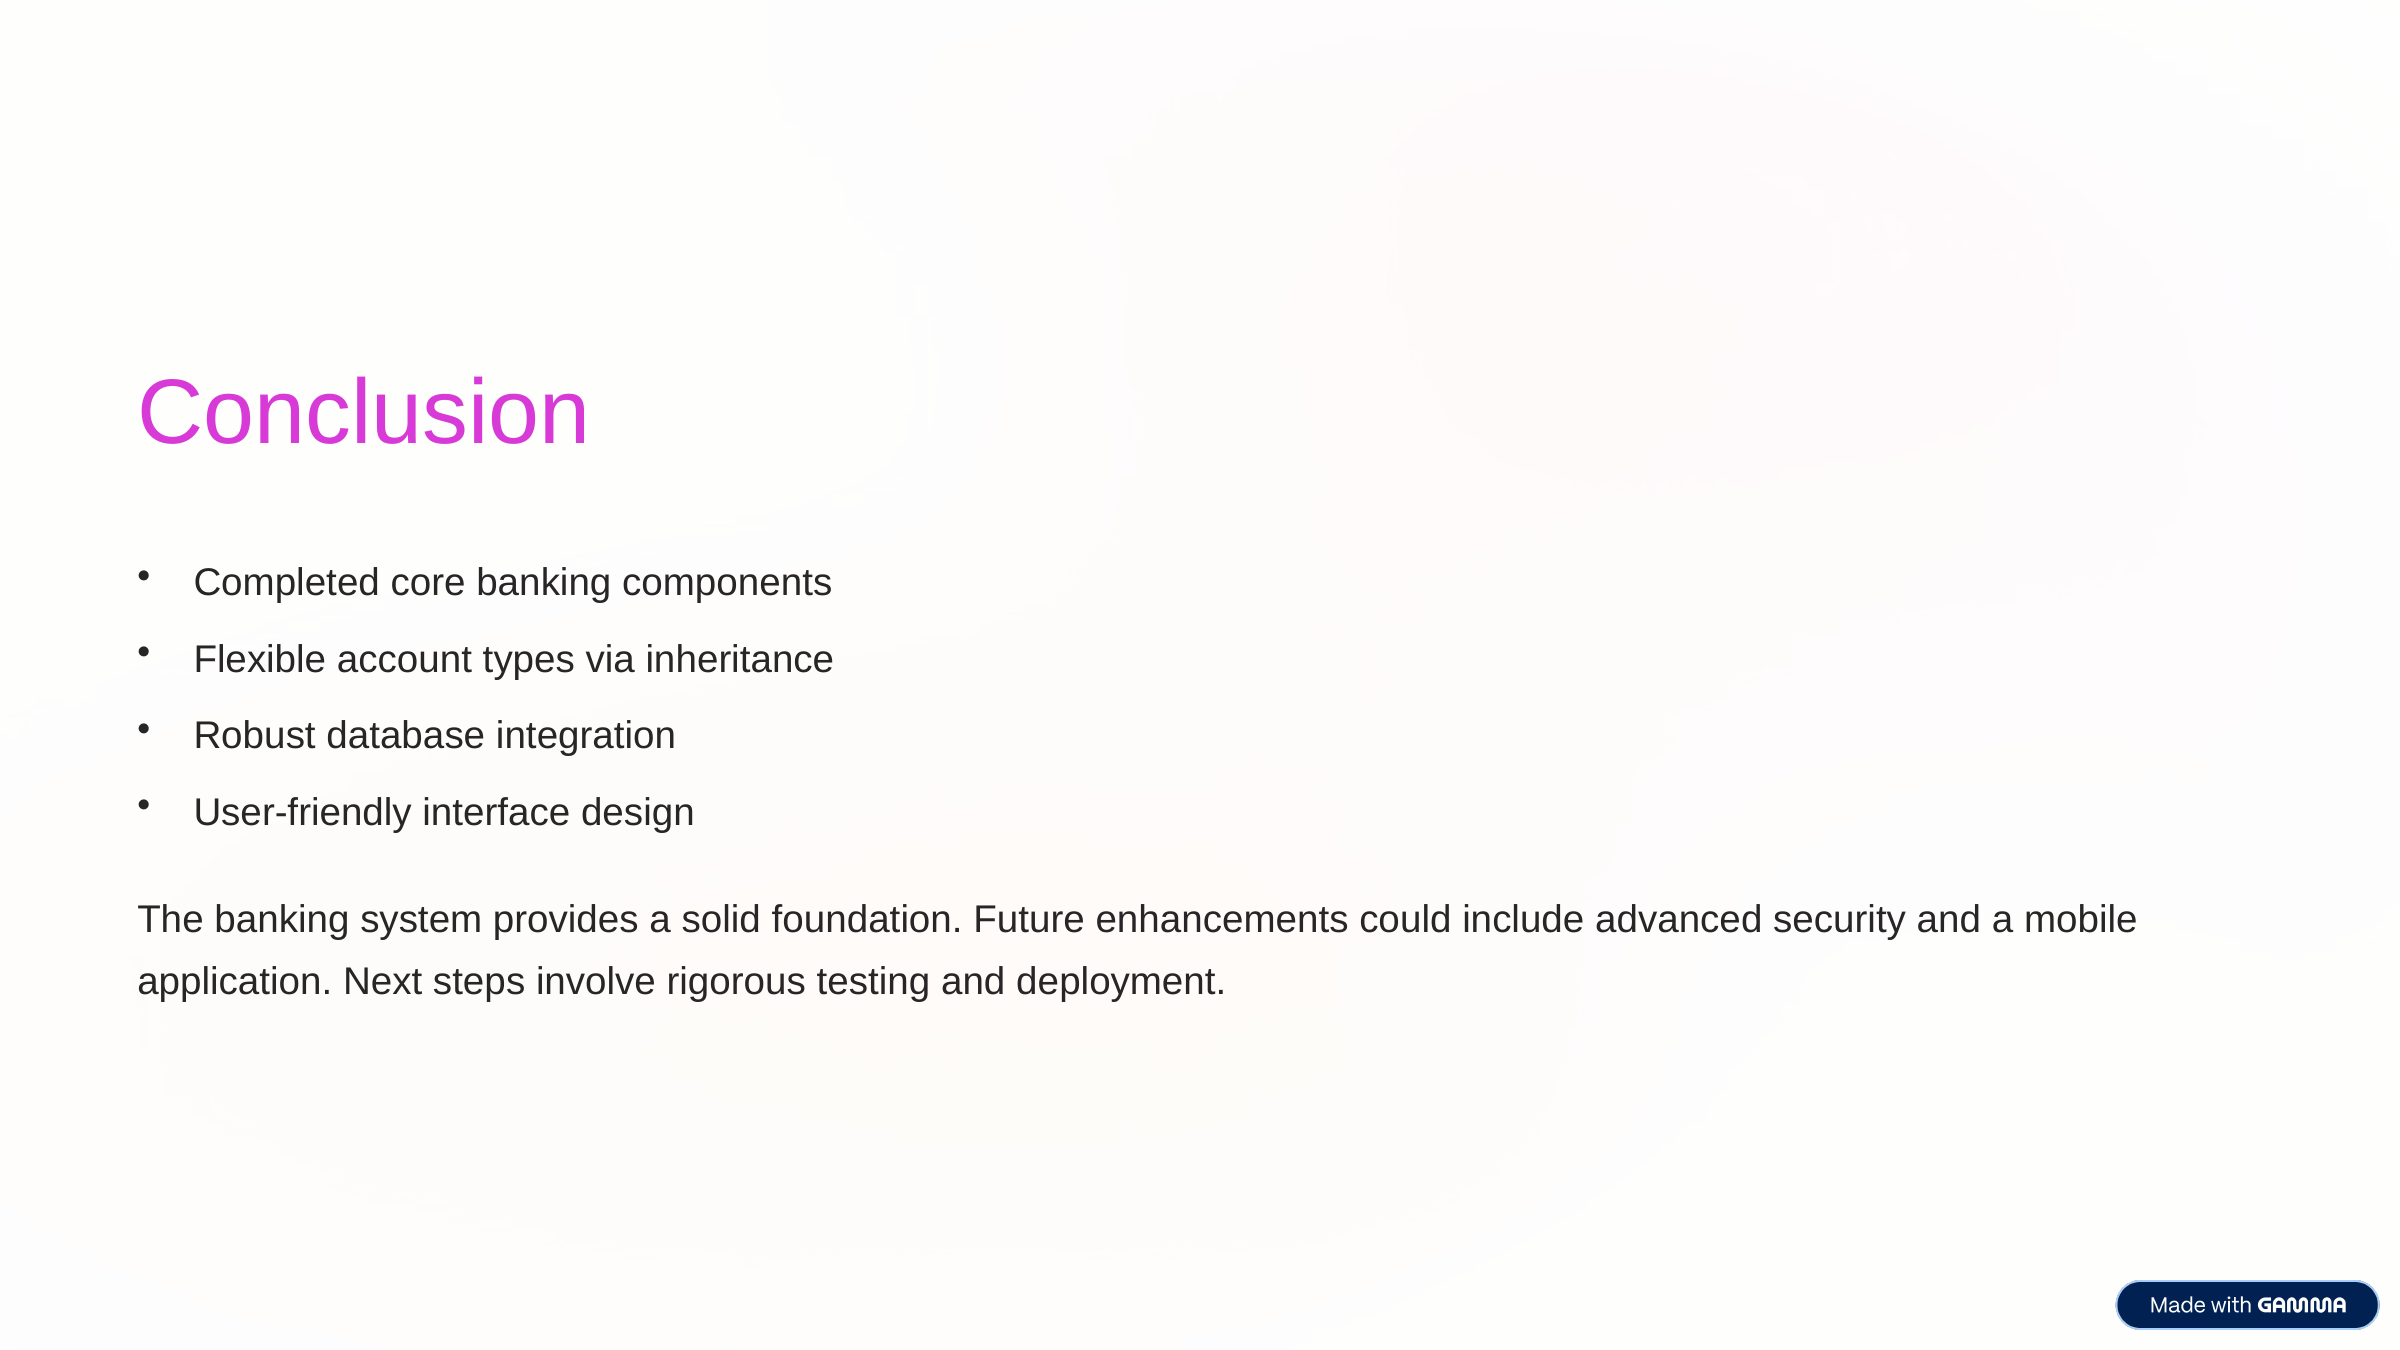

Conclusion
Completed core banking components
Flexible account types via inheritance
Robust database integration
User-friendly interface design
The banking system provides a solid foundation. Future enhancements could include advanced security and a mobile application. Next steps involve rigorous testing and deployment.